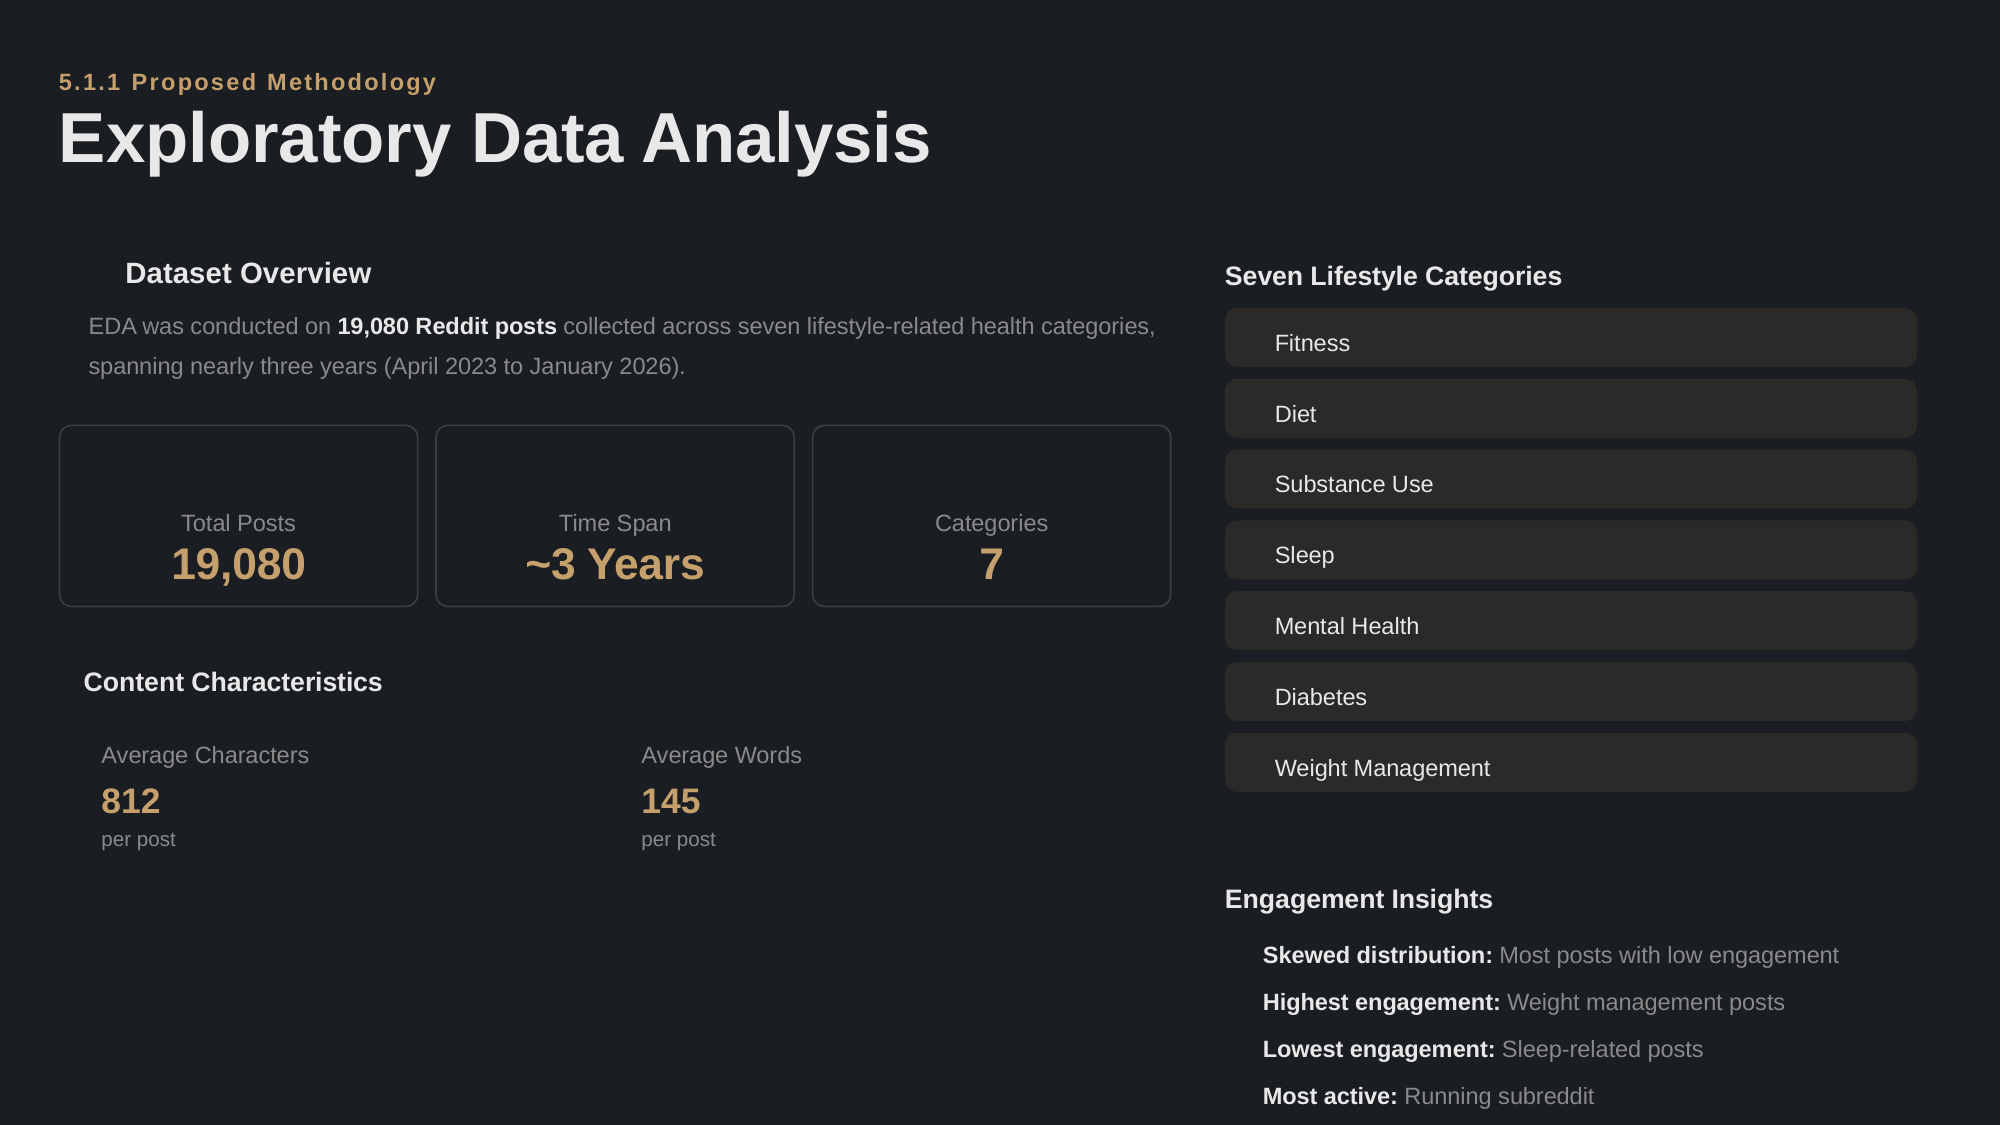

5.1.1 Proposed Methodology
Exploratory Data Analysis
Dataset Overview
Seven Lifestyle Categories
EDA was conducted on 19,080 Reddit posts collected across seven lifestyle-related health categories, spanning nearly three years (April 2023 to January 2026).

Fitness

Diet

Substance Use
Total Posts
Time Span
Categories

Sleep
19,080
~3 Years
7

Mental Health
Content Characteristics

Diabetes
Average Characters
Average Words

Weight Management
812
145
per post
per post
Engagement Insights

Skewed distribution: Most posts with low engagement
Highest engagement: Weight management posts
Lowest engagement: Sleep-related posts
Most active: Running subreddit